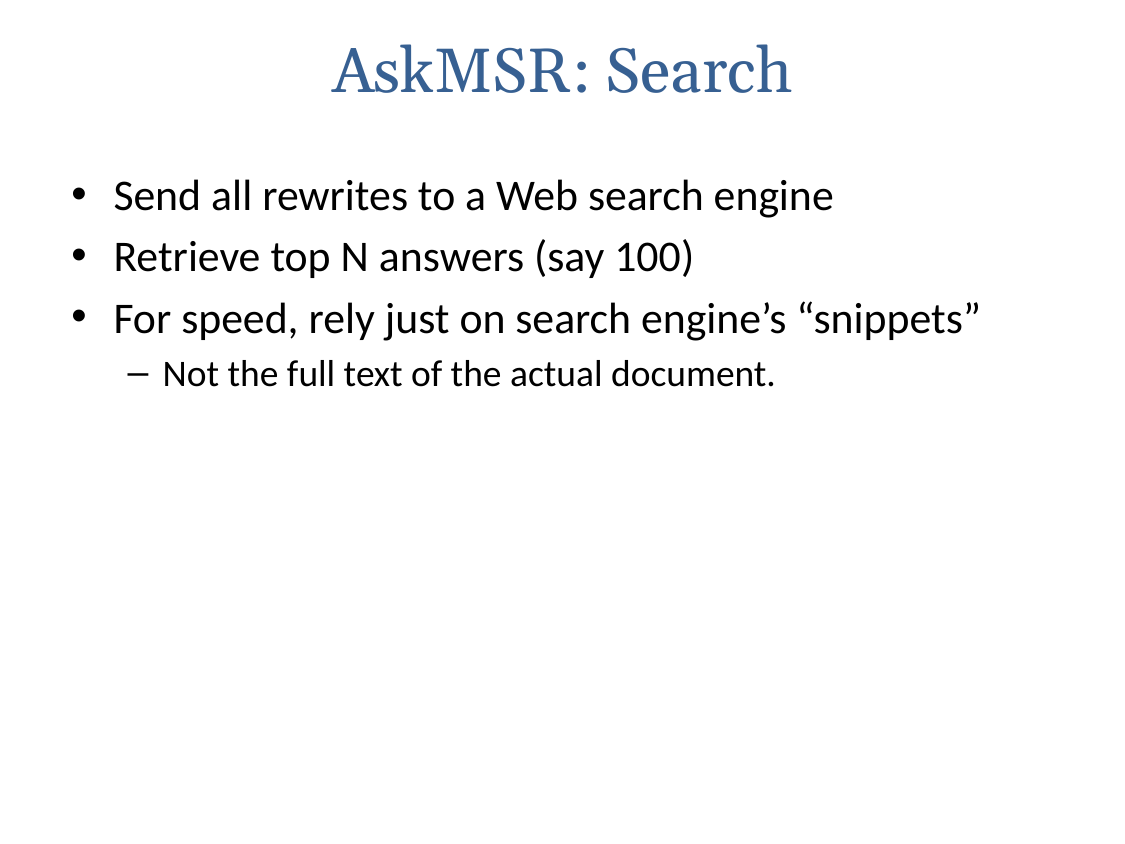

# AskMSR: Search
Send all rewrites to a Web search engine
Retrieve top N answers (say 100)
For speed, rely just on search engine’s “snippets”
Not the full text of the actual document.